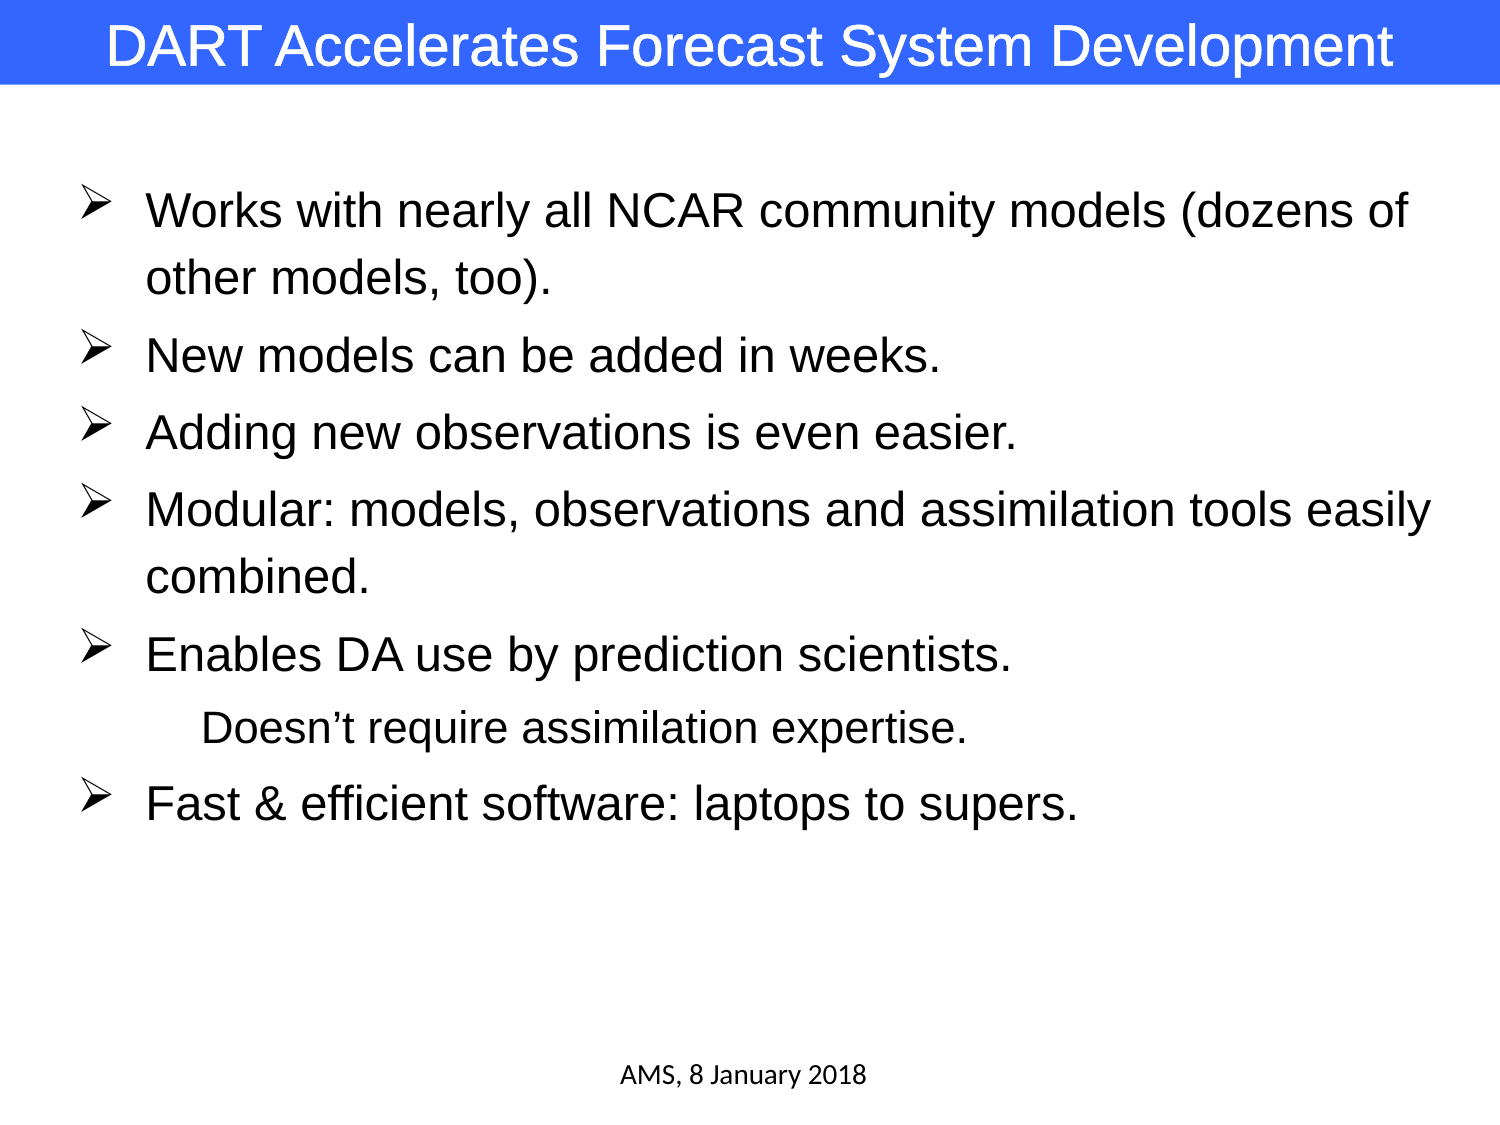

DART Accelerates Forecast System Development
Works with nearly all NCAR community models (dozens of other models, too).
New models can be added in weeks.
Adding new observations is even easier.
Modular: models, observations and assimilation tools easily combined.
Enables DA use by prediction scientists.
     Doesn’t require assimilation expertise.
Fast & efficient software: laptops to supers.
AMS, 8 January 2018